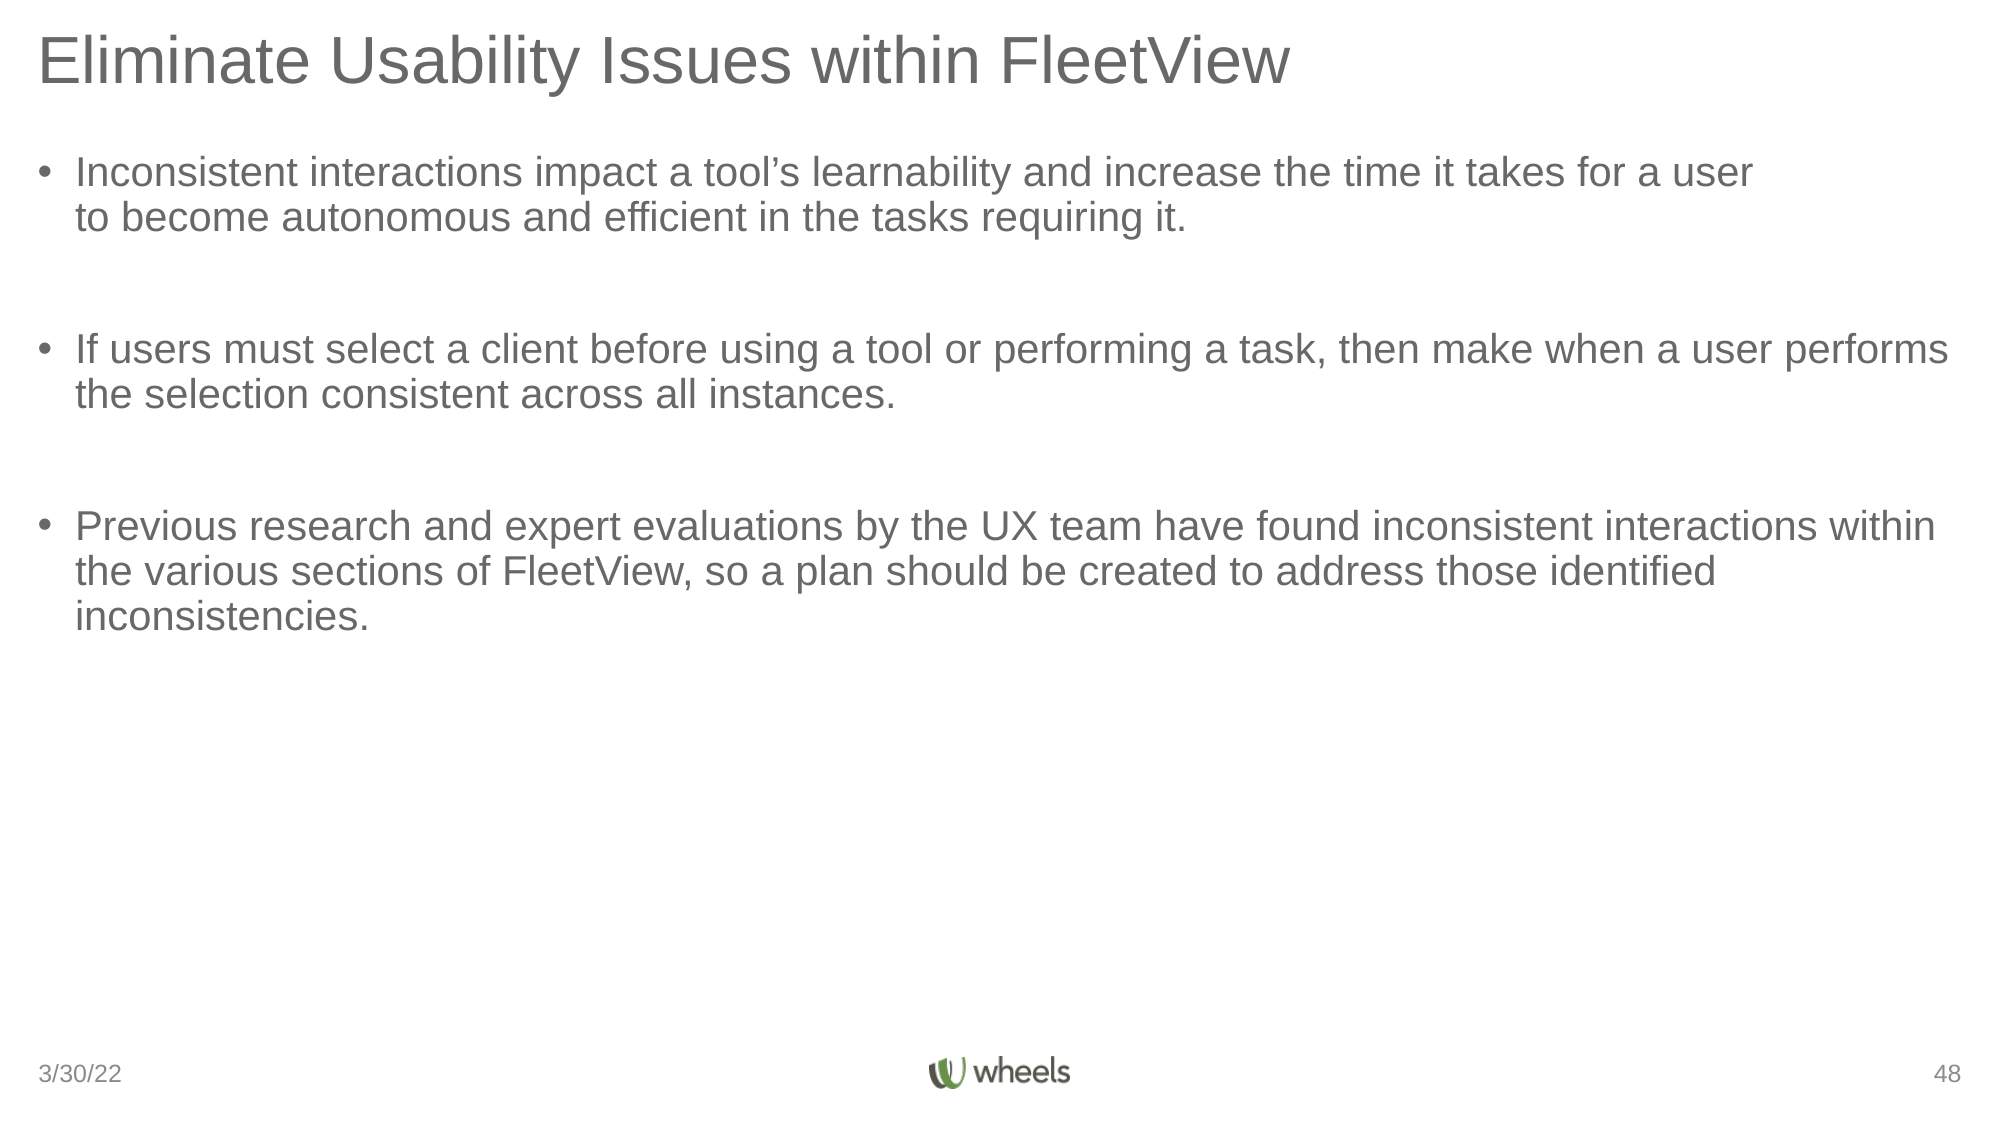

# Eliminate Usability Issues within FleetView
Inconsistent interactions impact a tool’s learnability and increase the time it takes for a user to become autonomous and efficient in the tasks requiring it.

If users must select a client before using a tool or performing a task, then make when a user performs the selection consistent across all instances.

Previous research and expert evaluations by the UX team have found inconsistent interactions within the various sections of FleetView, so a plan should be created to address those identified inconsistencies.

3/30/22
48